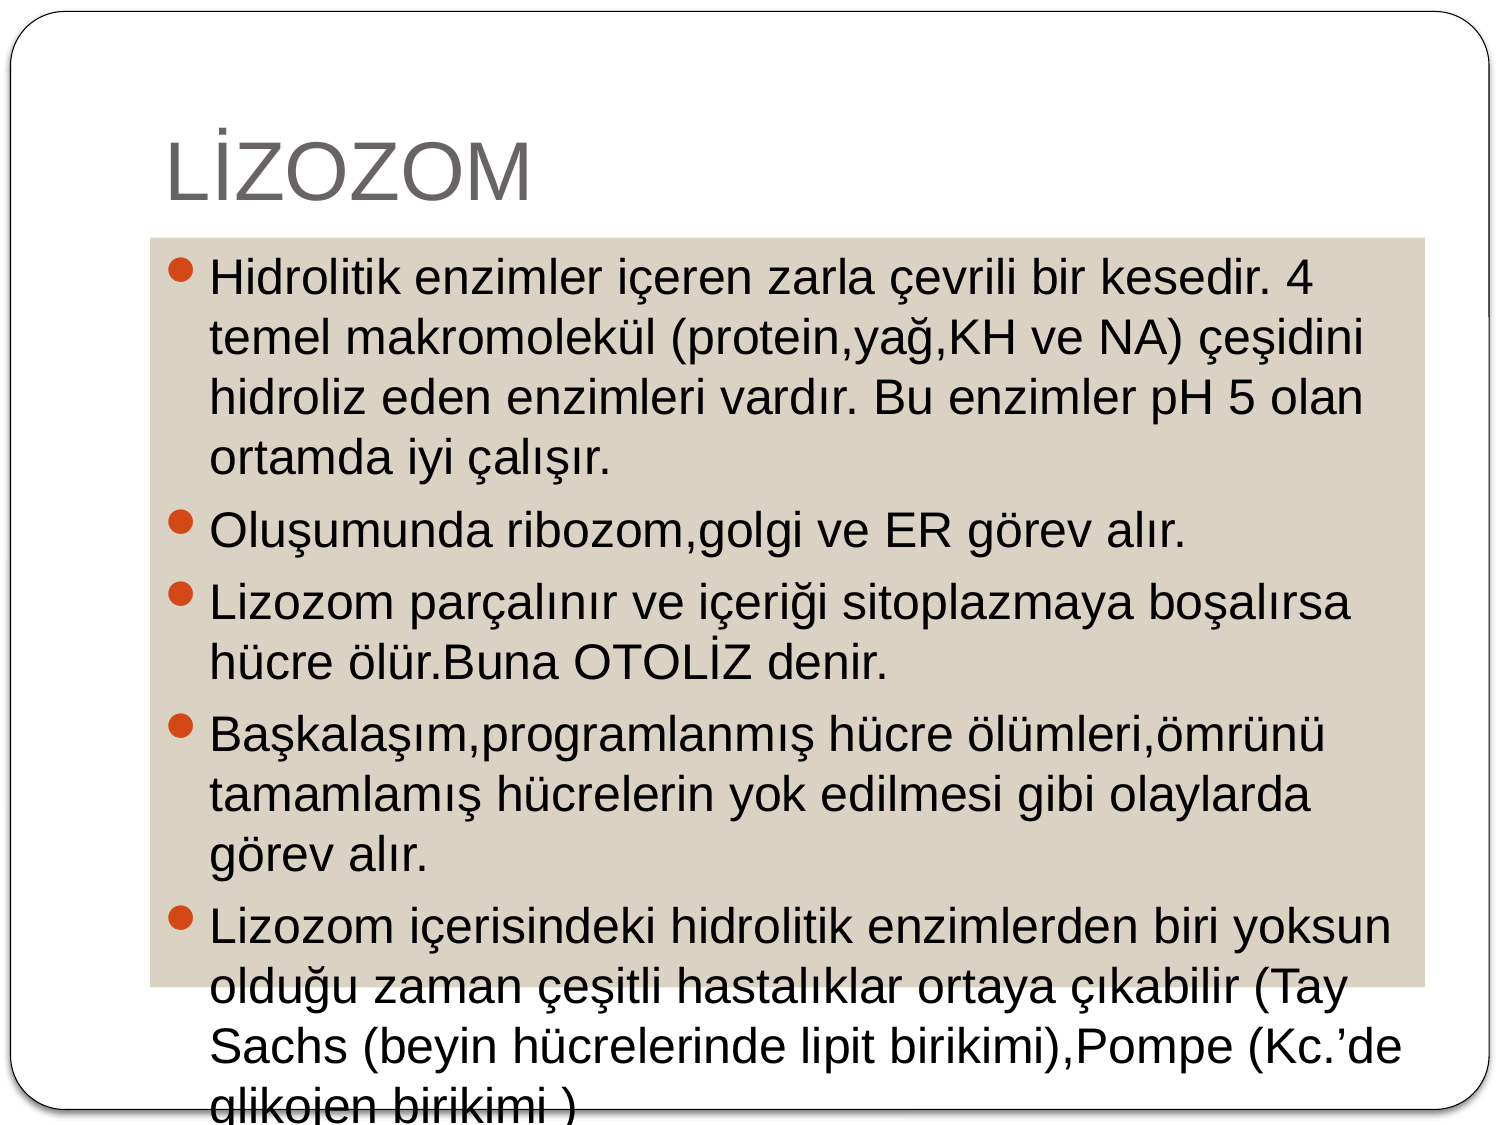

# LİZOZOM
Hidrolitik enzimler içeren zarla çevrili bir kesedir. 4 temel makromolekül (protein,yağ,KH ve NA) çeşidini hidroliz eden enzimleri vardır. Bu enzimler pH 5 olan ortamda iyi çalışır.
Oluşumunda ribozom,golgi ve ER görev alır.
Lizozom parçalınır ve içeriği sitoplazmaya boşalırsa hücre ölür.Buna OTOLİZ denir.
Başkalaşım,programlanmış hücre ölümleri,ömrünü tamamlamış hücrelerin yok edilmesi gibi olaylarda görev alır.
Lizozom içerisindeki hidrolitik enzimlerden biri yoksun olduğu zaman çeşitli hastalıklar ortaya çıkabilir (Tay Sachs (beyin hücrelerinde lipit birikimi),Pompe (Kc.’de glikojen birikimi )